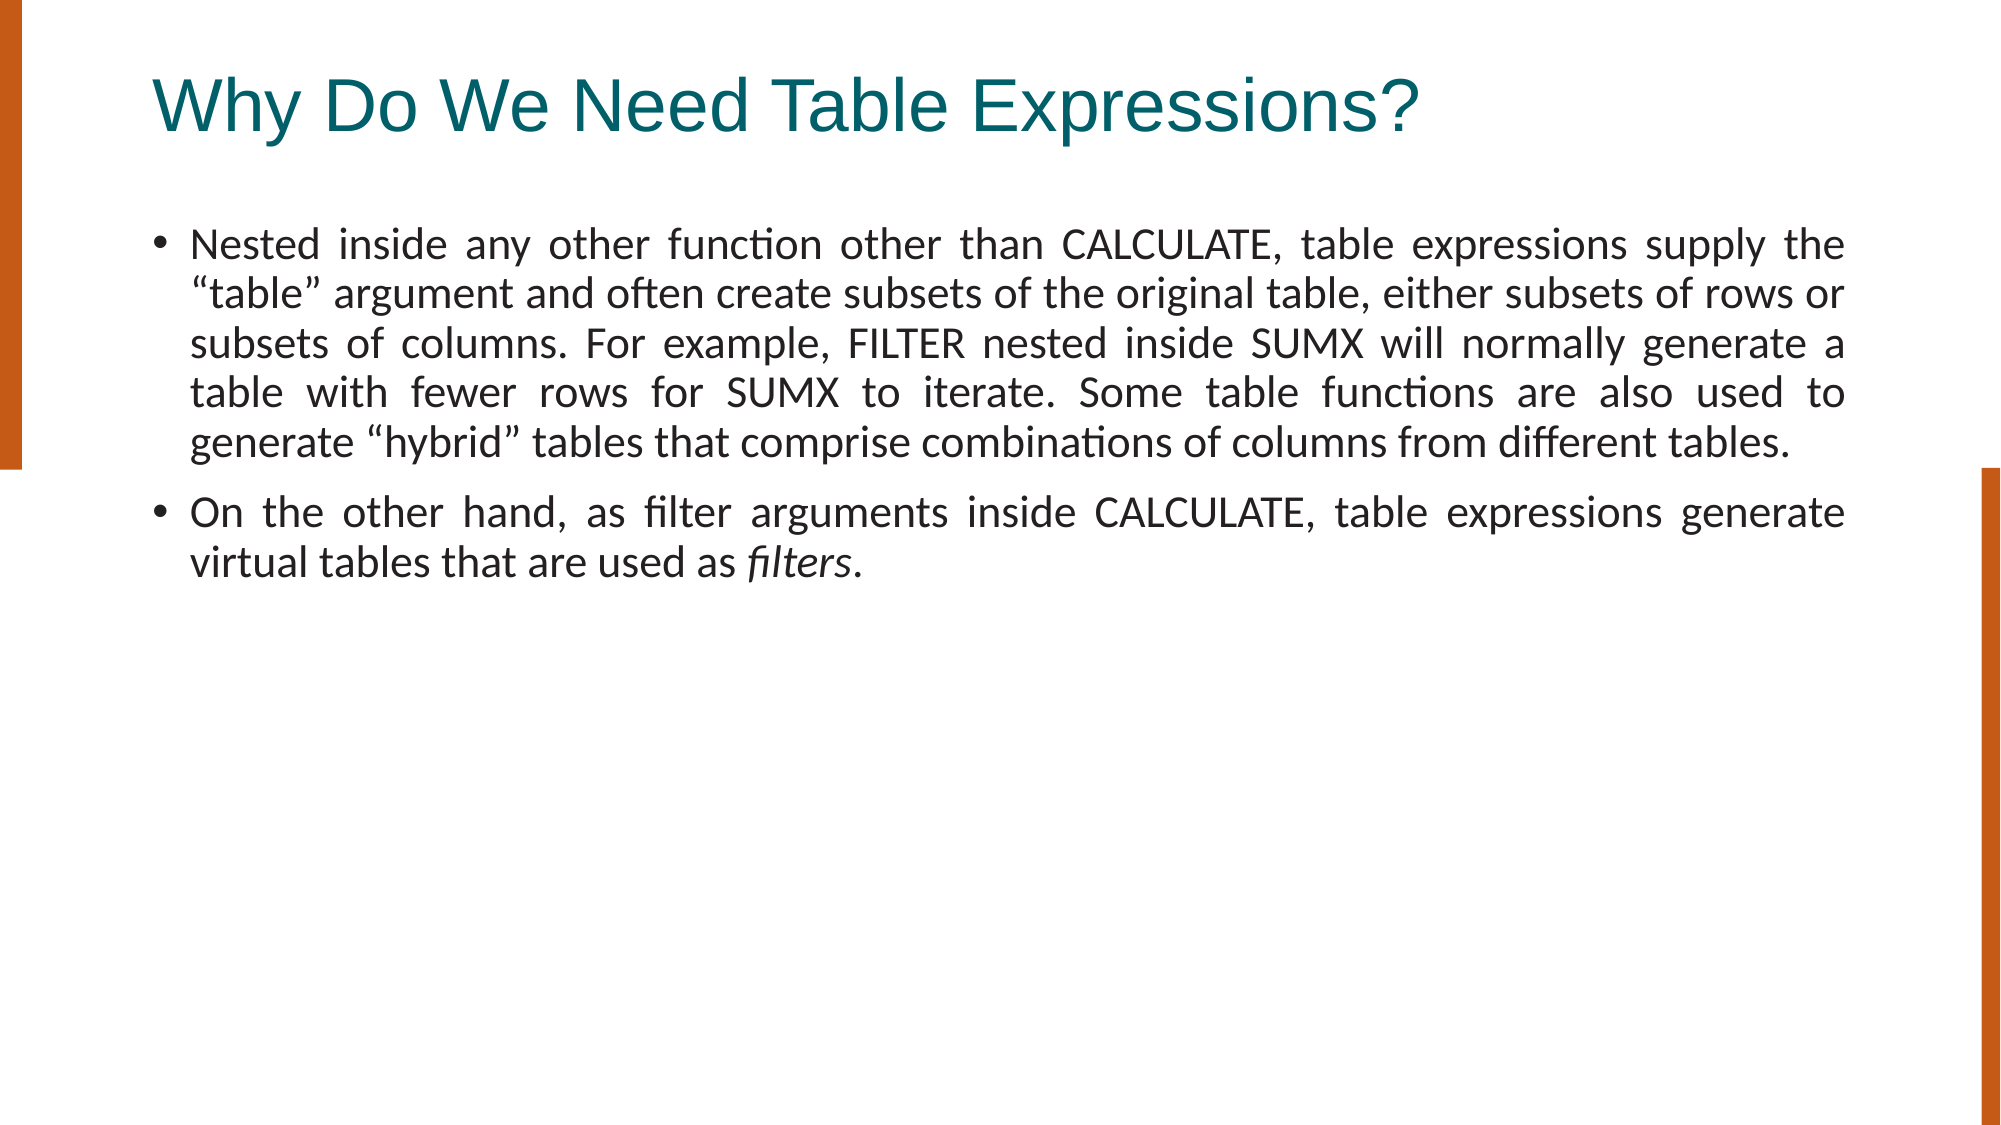

# Why Do We Need Table Expressions?
Nested inside any other function other than CALCULATE, table expressions supply the “table” argument and often create subsets of the original table, either subsets of rows or subsets of columns. For example, FILTER nested inside SUMX will normally generate a table with fewer rows for SUMX to iterate. Some table functions are also used to generate “hybrid” tables that comprise combinations of columns from different tables.
On the other hand, as filter arguments inside CALCULATE, table expressions generate virtual tables that are used as filters.